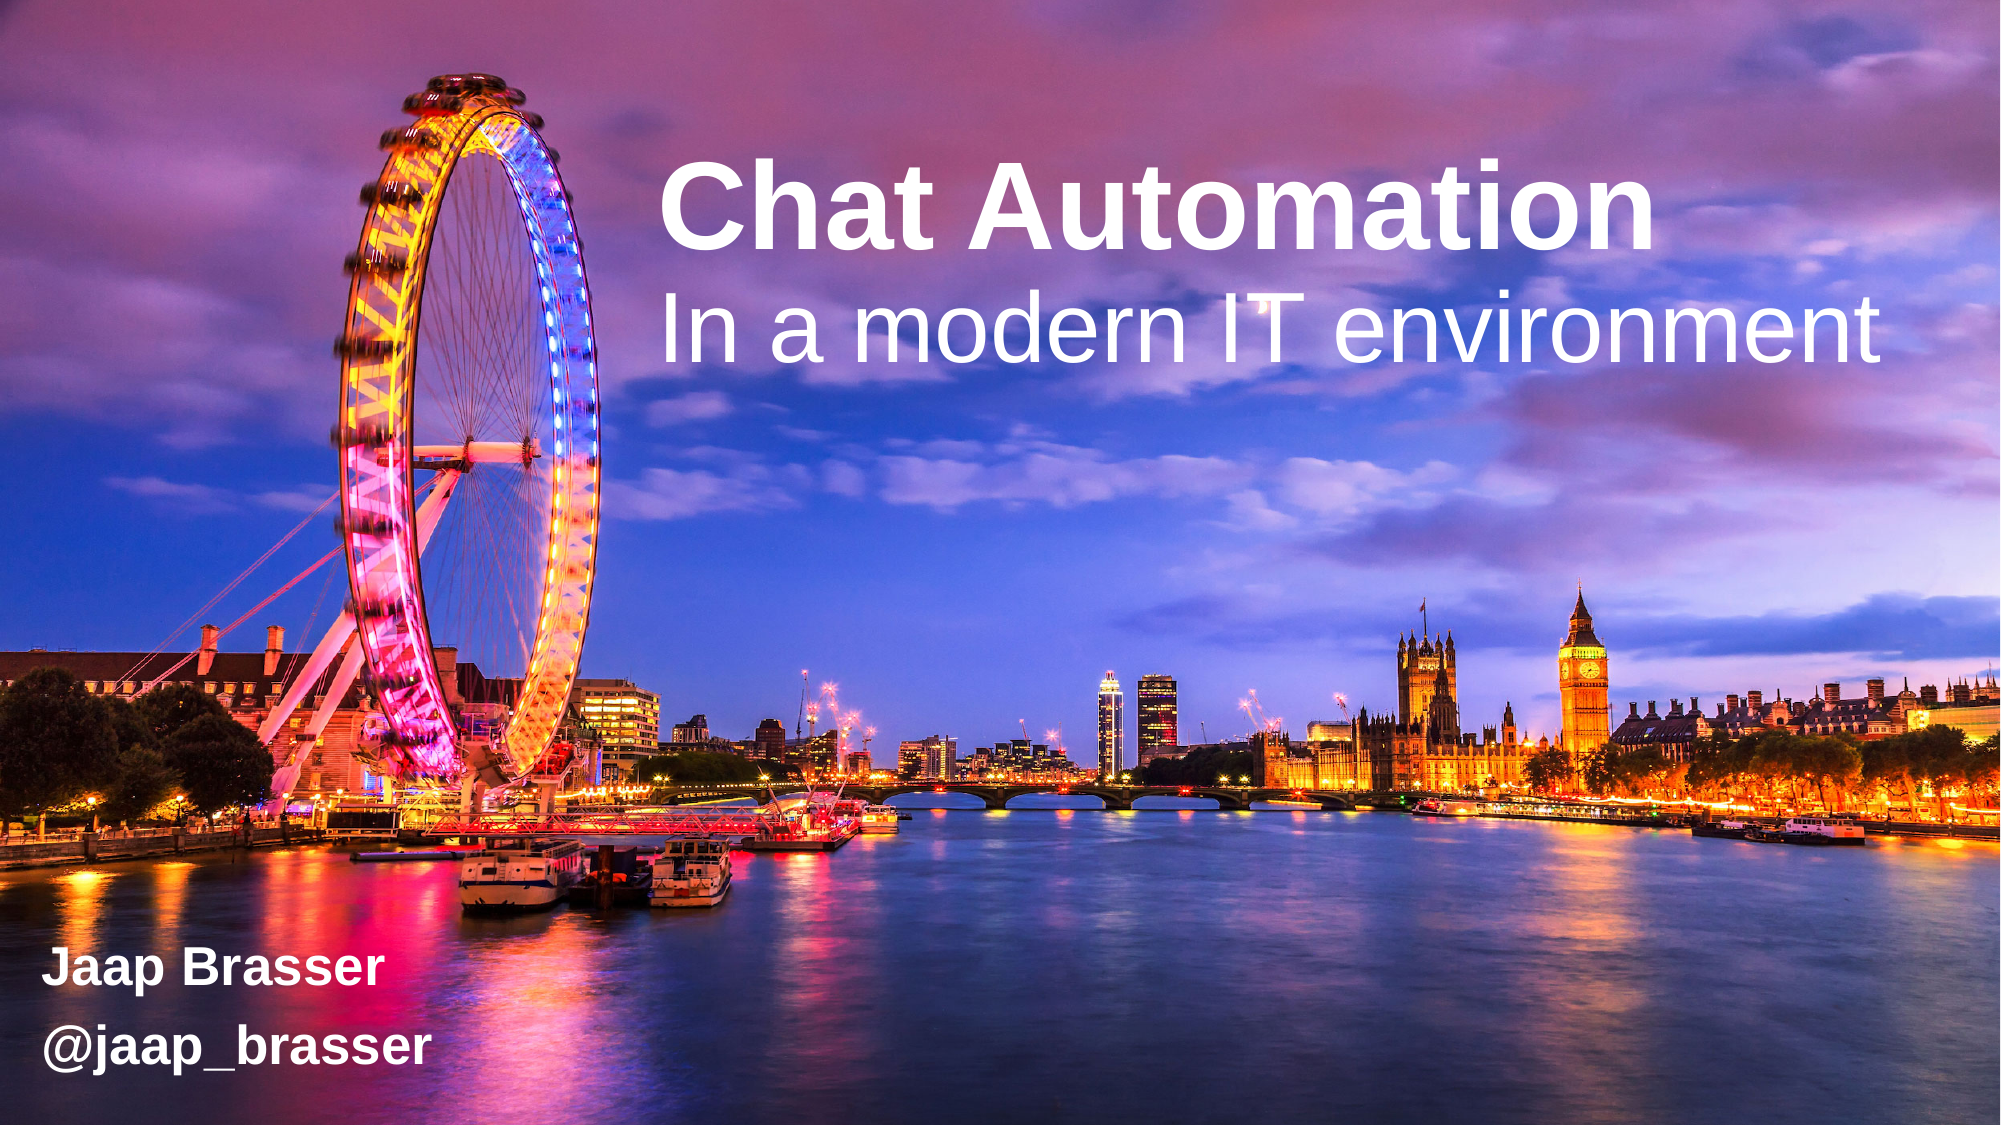

# Chat Automation In a modern IT environment
Jaap Brasser
@jaap_brasser